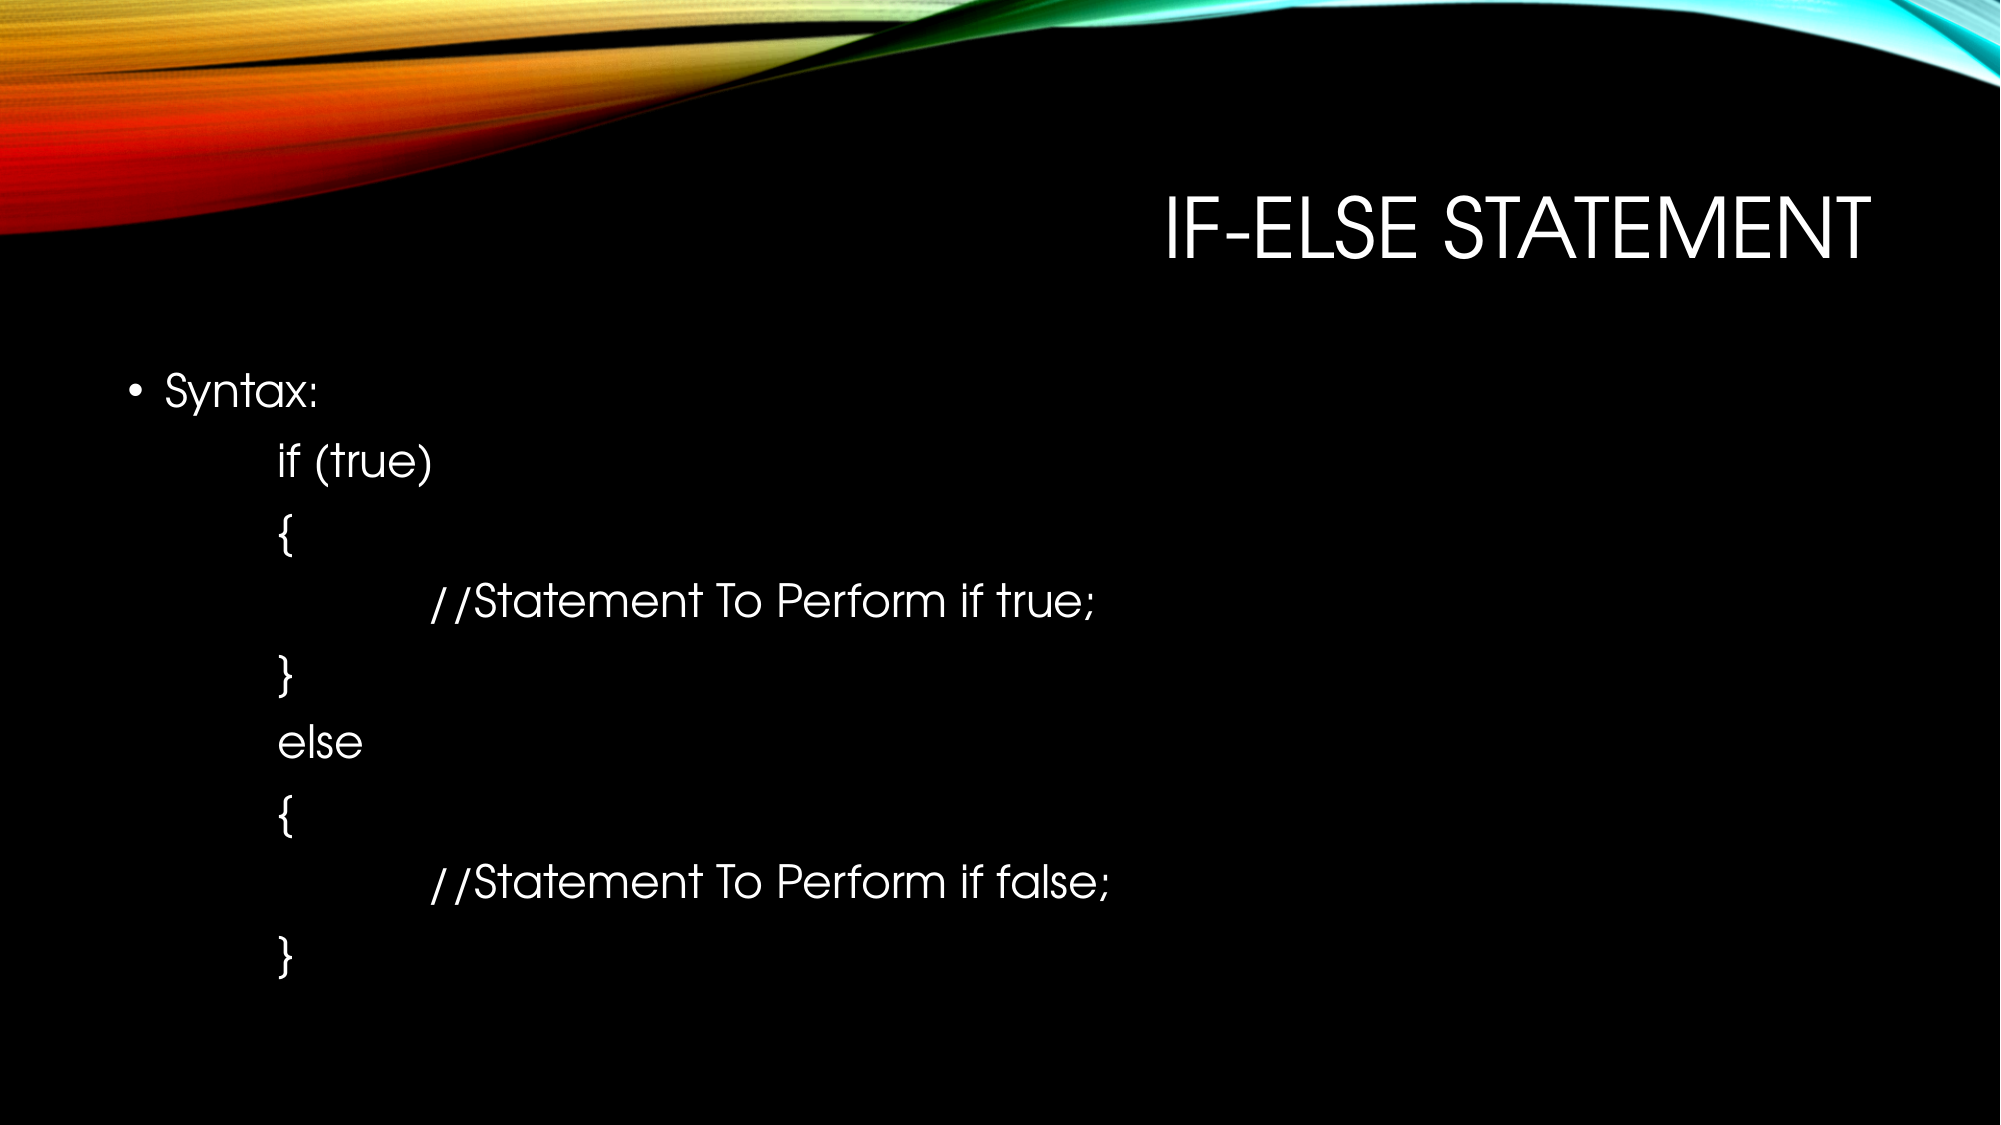

# If-Else Statement
Syntax:
	if (true)
	{
		//Statement To Perform if true;
	}
	else
	{
		//Statement To Perform if false;
	}